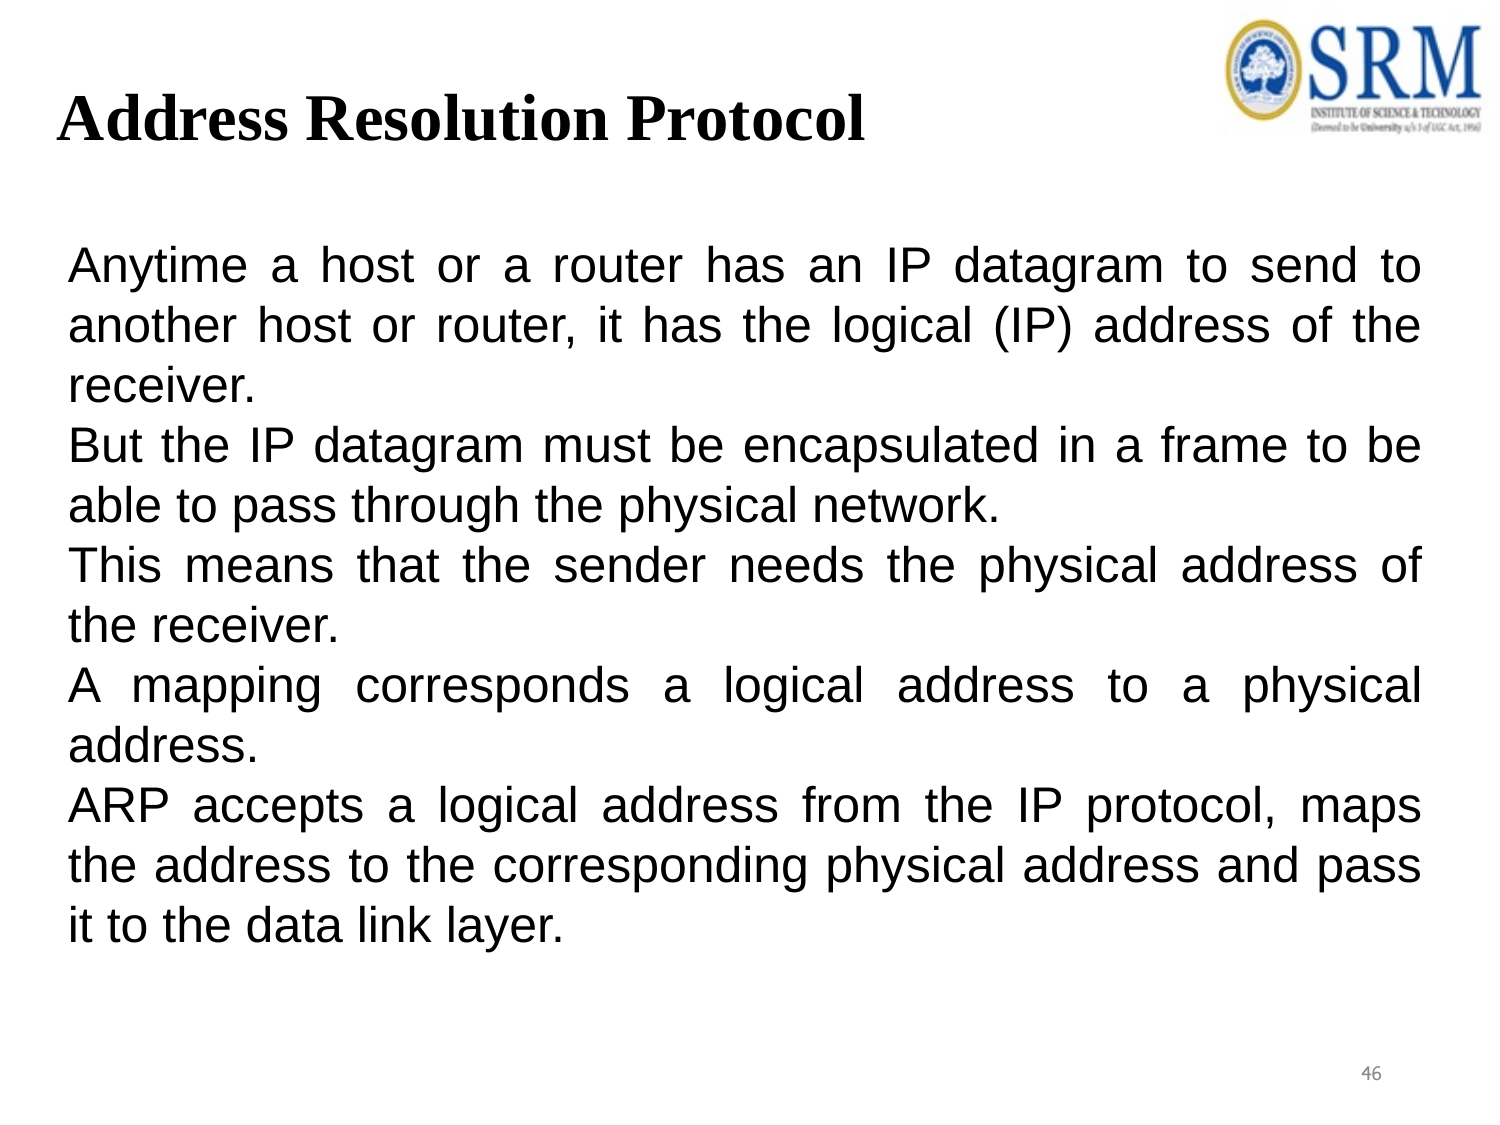

Address Resolution Protocol
Anytime a host or a router has an IP datagram to send to another host or router, it has the logical (IP) address of the receiver.
But the IP datagram must be encapsulated in a frame to be able to pass through the physical network.
This means that the sender needs the physical address of the receiver.
A mapping corresponds a logical address to a physical address.
ARP accepts a logical address from the IP protocol, maps the address to the corresponding physical address and pass it to the data link layer.
46